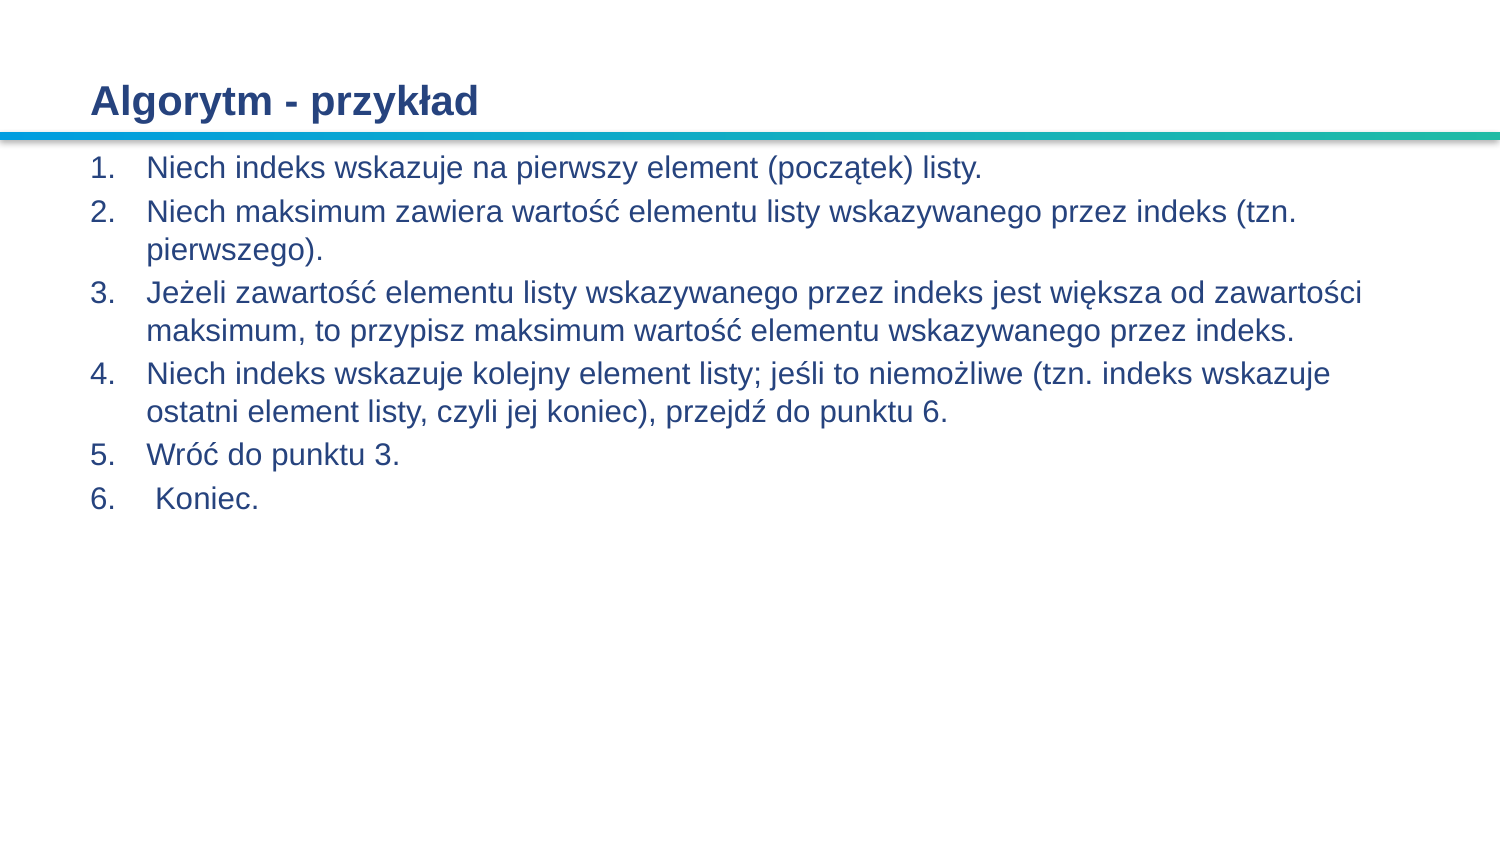

# Algorytm - przykład
Niech indeks wskazuje na pierwszy element (początek) listy.
Niech maksimum zawiera wartość elementu listy wskazywanego przez indeks (tzn. pierwszego).
Jeżeli zawartość elementu listy wskazywanego przez indeks jest większa od zawartości maksimum, to przypisz maksimum wartość elementu wskazywanego przez indeks.
Niech indeks wskazuje kolejny element listy; jeśli to niemożliwe (tzn. indeks wskazuje ostatni element listy, czyli jej koniec), przejdź do punktu 6.
Wróć do punktu 3.
 Koniec.